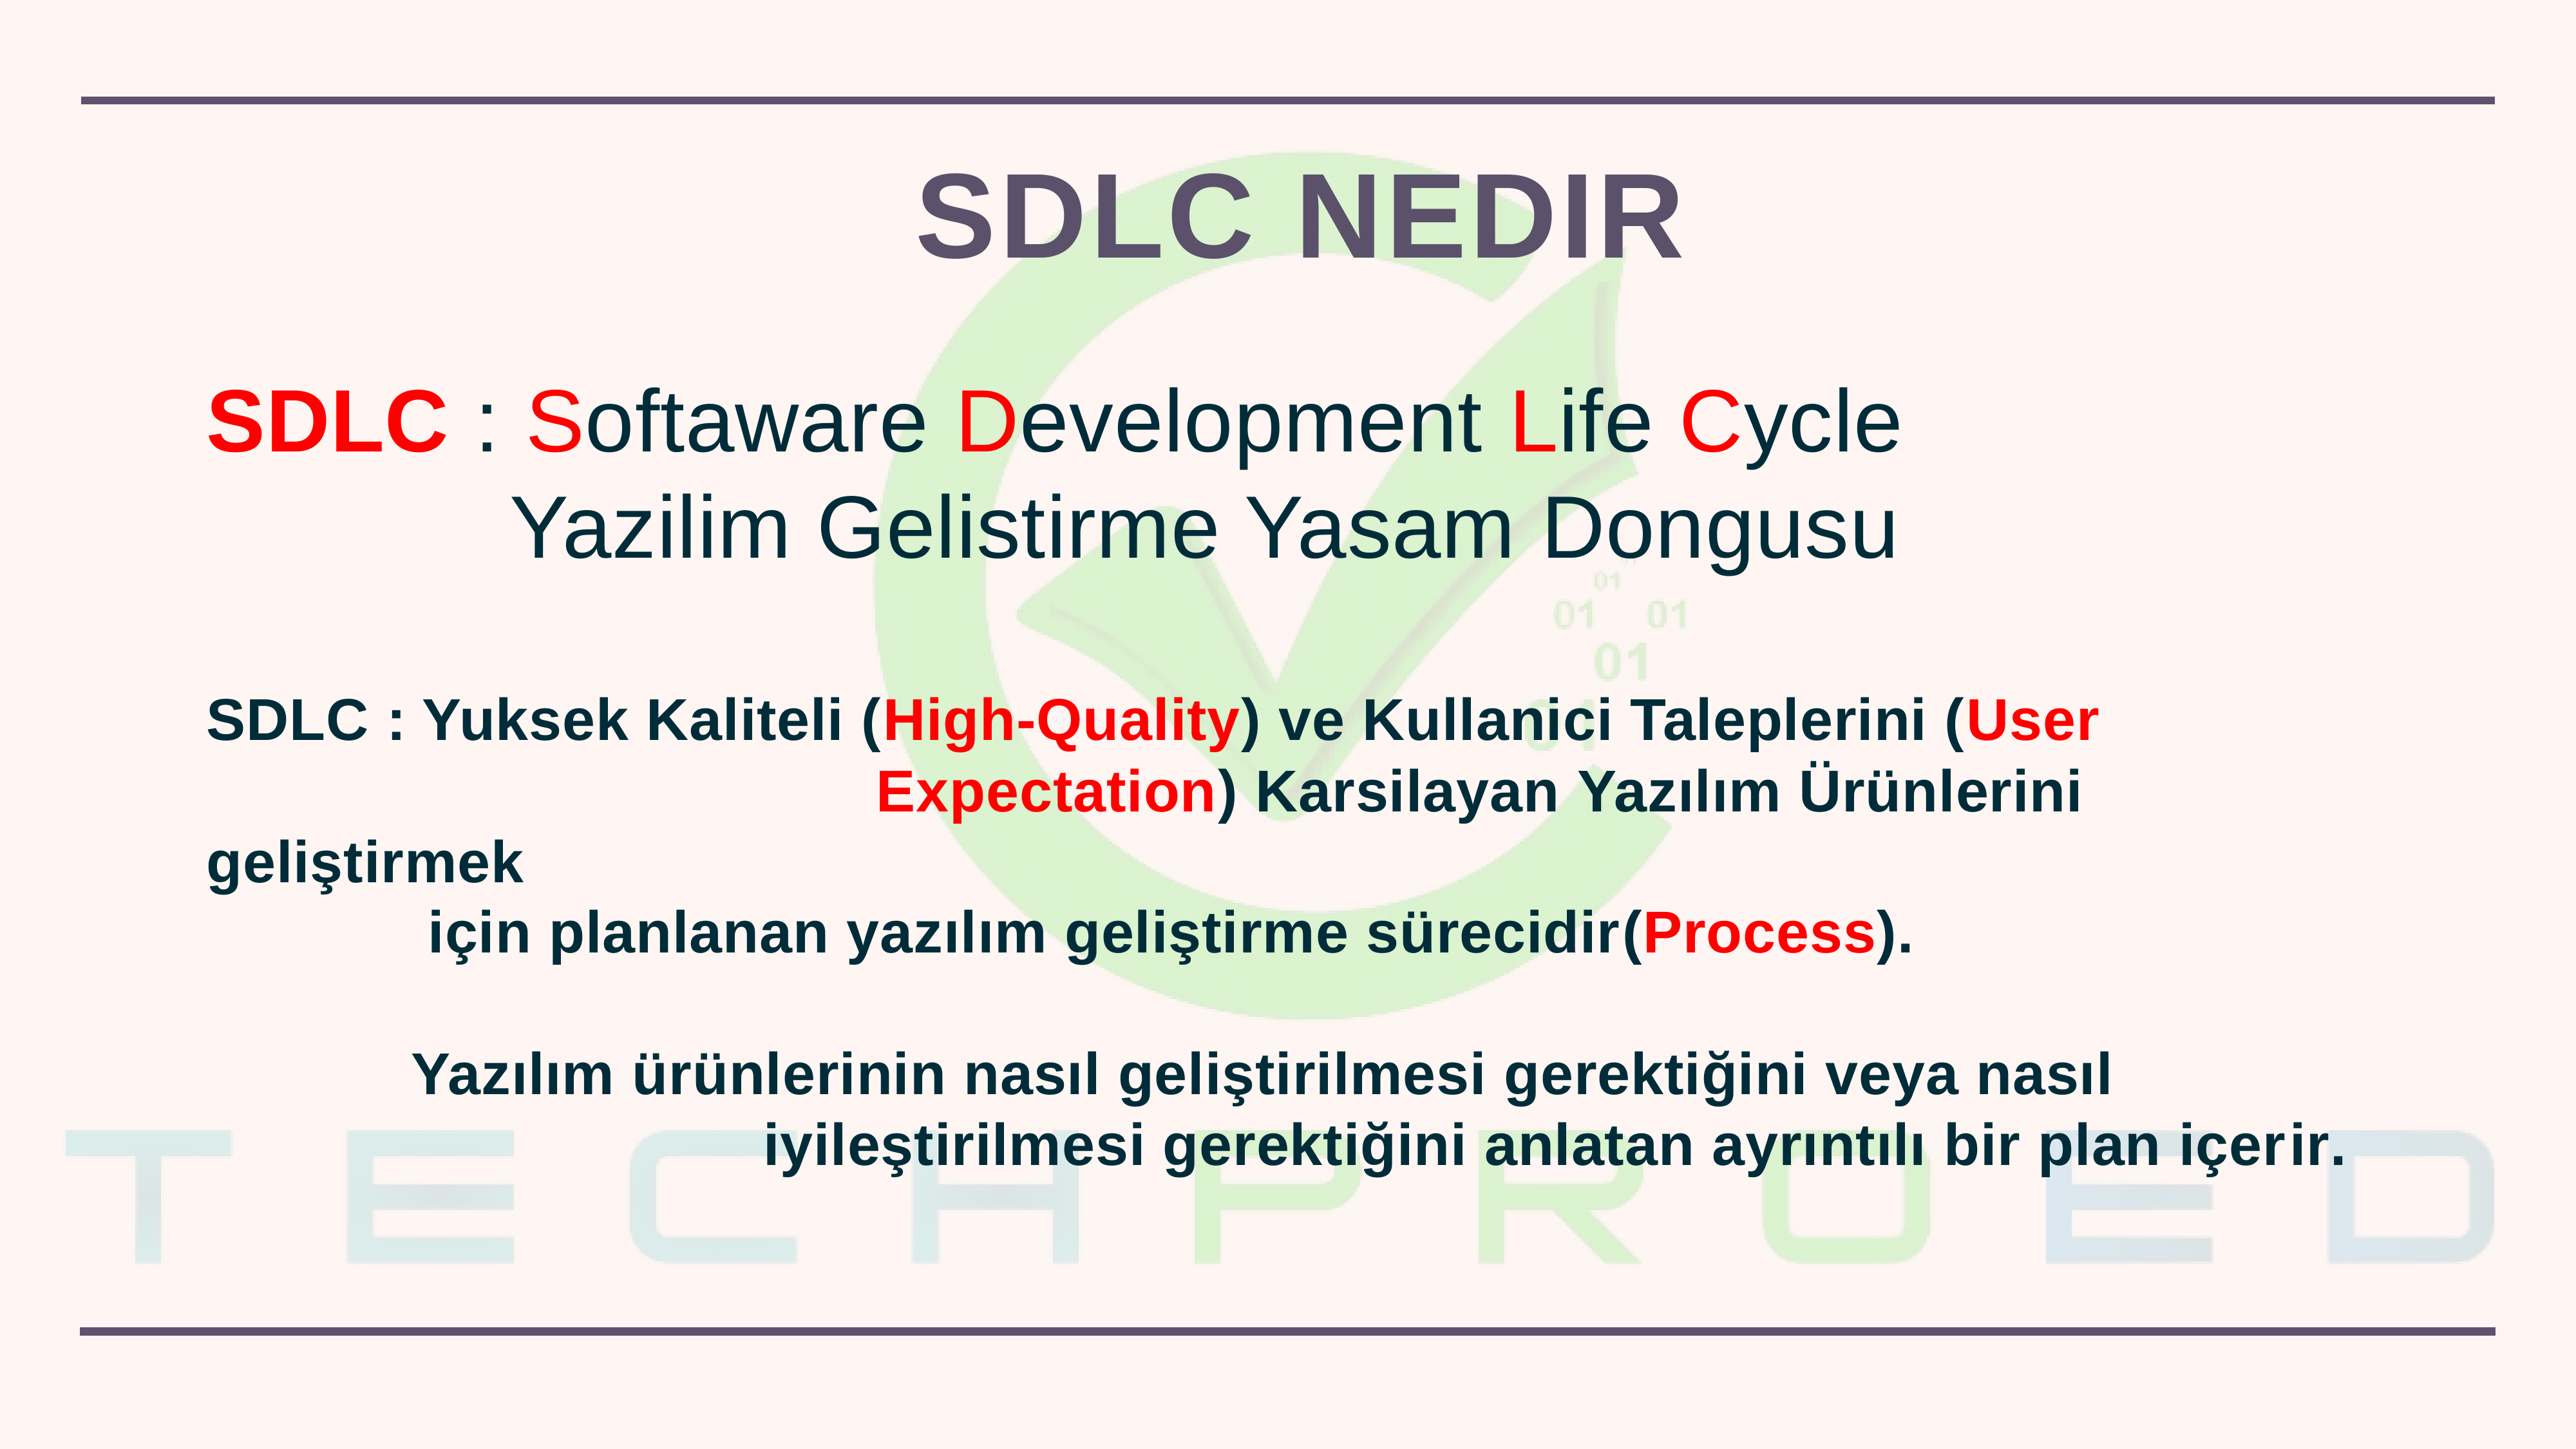

# Sdlc nedir
SDLC : Softaware Development Life Cycle
            Yazilim Gelistirme Yasam Dongusu

SDLC : Yuksek Kaliteli (High-Quality) ve Kullanici Taleplerini (User 					               	           Expectation) Karsilayan Yazılım Ürünlerini geliştirmek
             için planlanan yazılım geliştirme sürecidir(Process).

            Yazılım ürünlerinin nasıl geliştirilmesi gerektiğini veya nasıl         					          iyileştirilmesi gerektiğini anlatan ayrıntılı bir plan içerir.